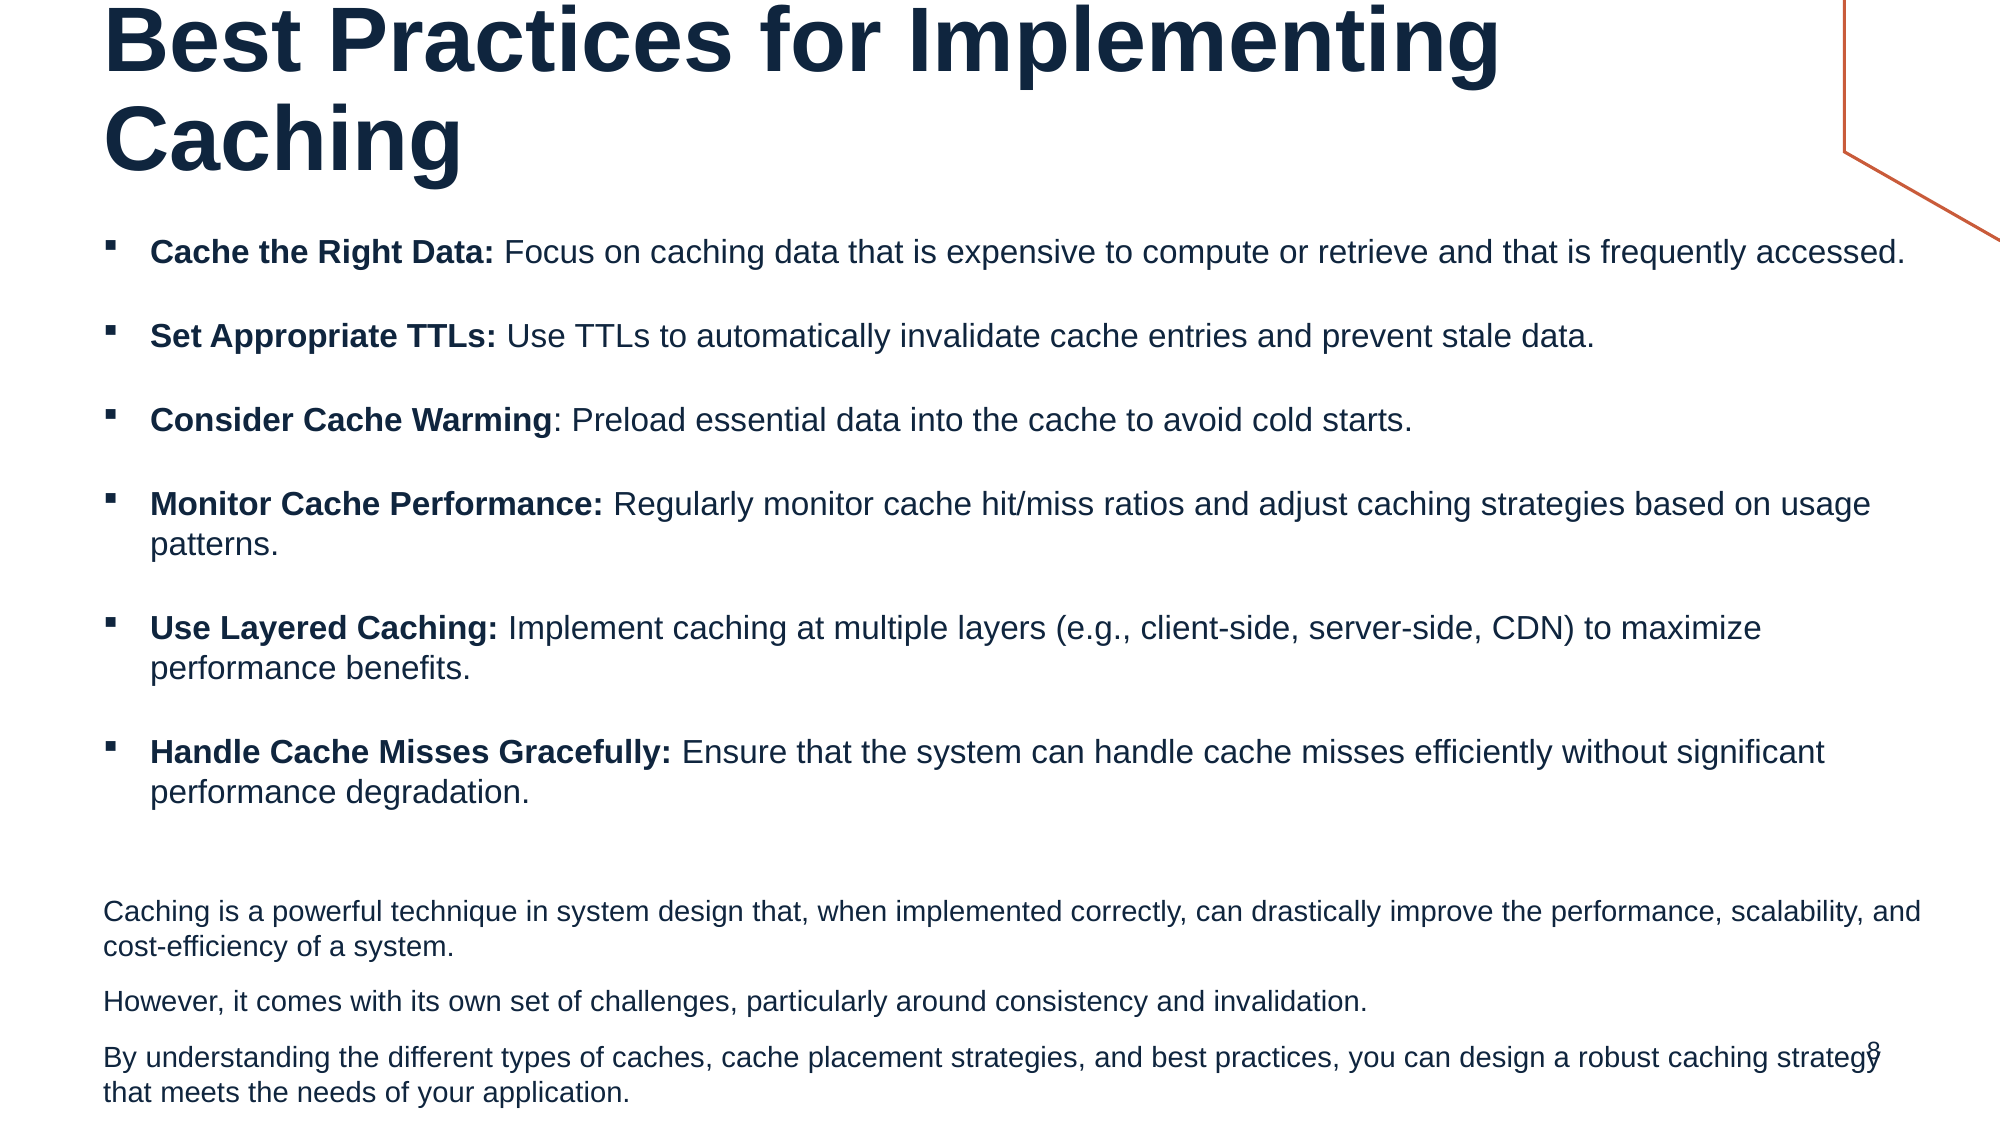

# Best Practices for Implementing Caching
Cache the Right Data: Focus on caching data that is expensive to compute or retrieve and that is frequently accessed.

Set Appropriate TTLs: Use TTLs to automatically invalidate cache entries and prevent stale data.

Consider Cache Warming: Preload essential data into the cache to avoid cold starts.

Monitor Cache Performance: Regularly monitor cache hit/miss ratios and adjust caching strategies based on usage patterns.

Use Layered Caching: Implement caching at multiple layers (e.g., client-side, server-side, CDN) to maximize performance benefits.

Handle Cache Misses Gracefully: Ensure that the system can handle cache misses efficiently without significant performance degradation.

Caching is a powerful technique in system design that, when implemented correctly, can drastically improve the performance, scalability, and cost-efficiency of a system.
However, it comes with its own set of challenges, particularly around consistency and invalidation.
By understanding the different types of caches, cache placement strategies, and best practices, you can design a robust caching strategy that meets the needs of your application.

8